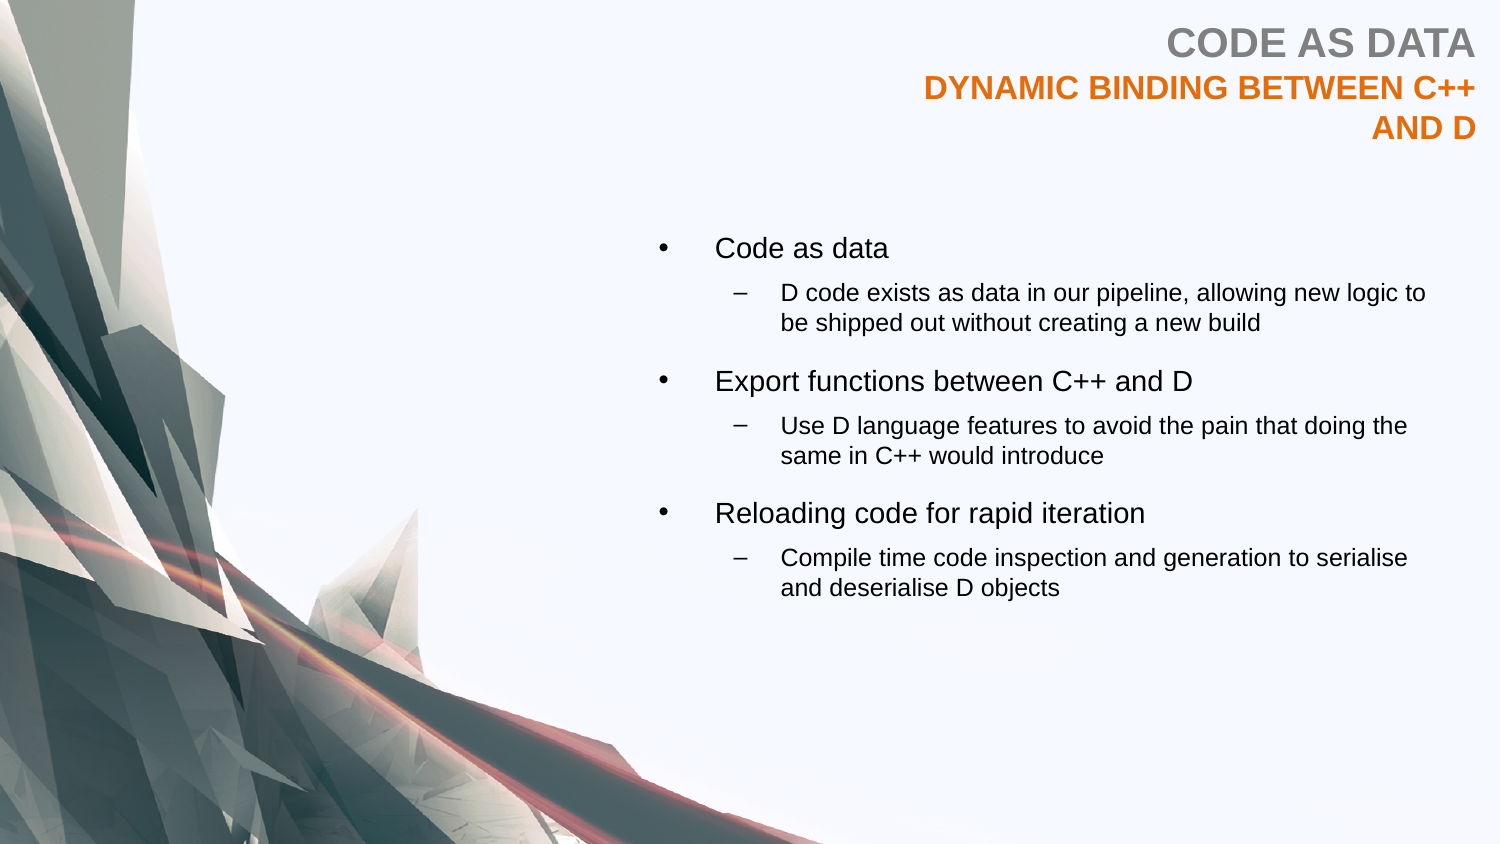

CODE AS DATA
DYNAMIC BINDING BETWEEN C++ AND D
Code as data
D code exists as data in our pipeline, allowing new logic to be shipped out without creating a new build
Export functions between C++ and D
Use D language features to avoid the pain that doing the same in C++ would introduce
Reloading code for rapid iteration
Compile time code inspection and generation to serialise and deserialise D objects